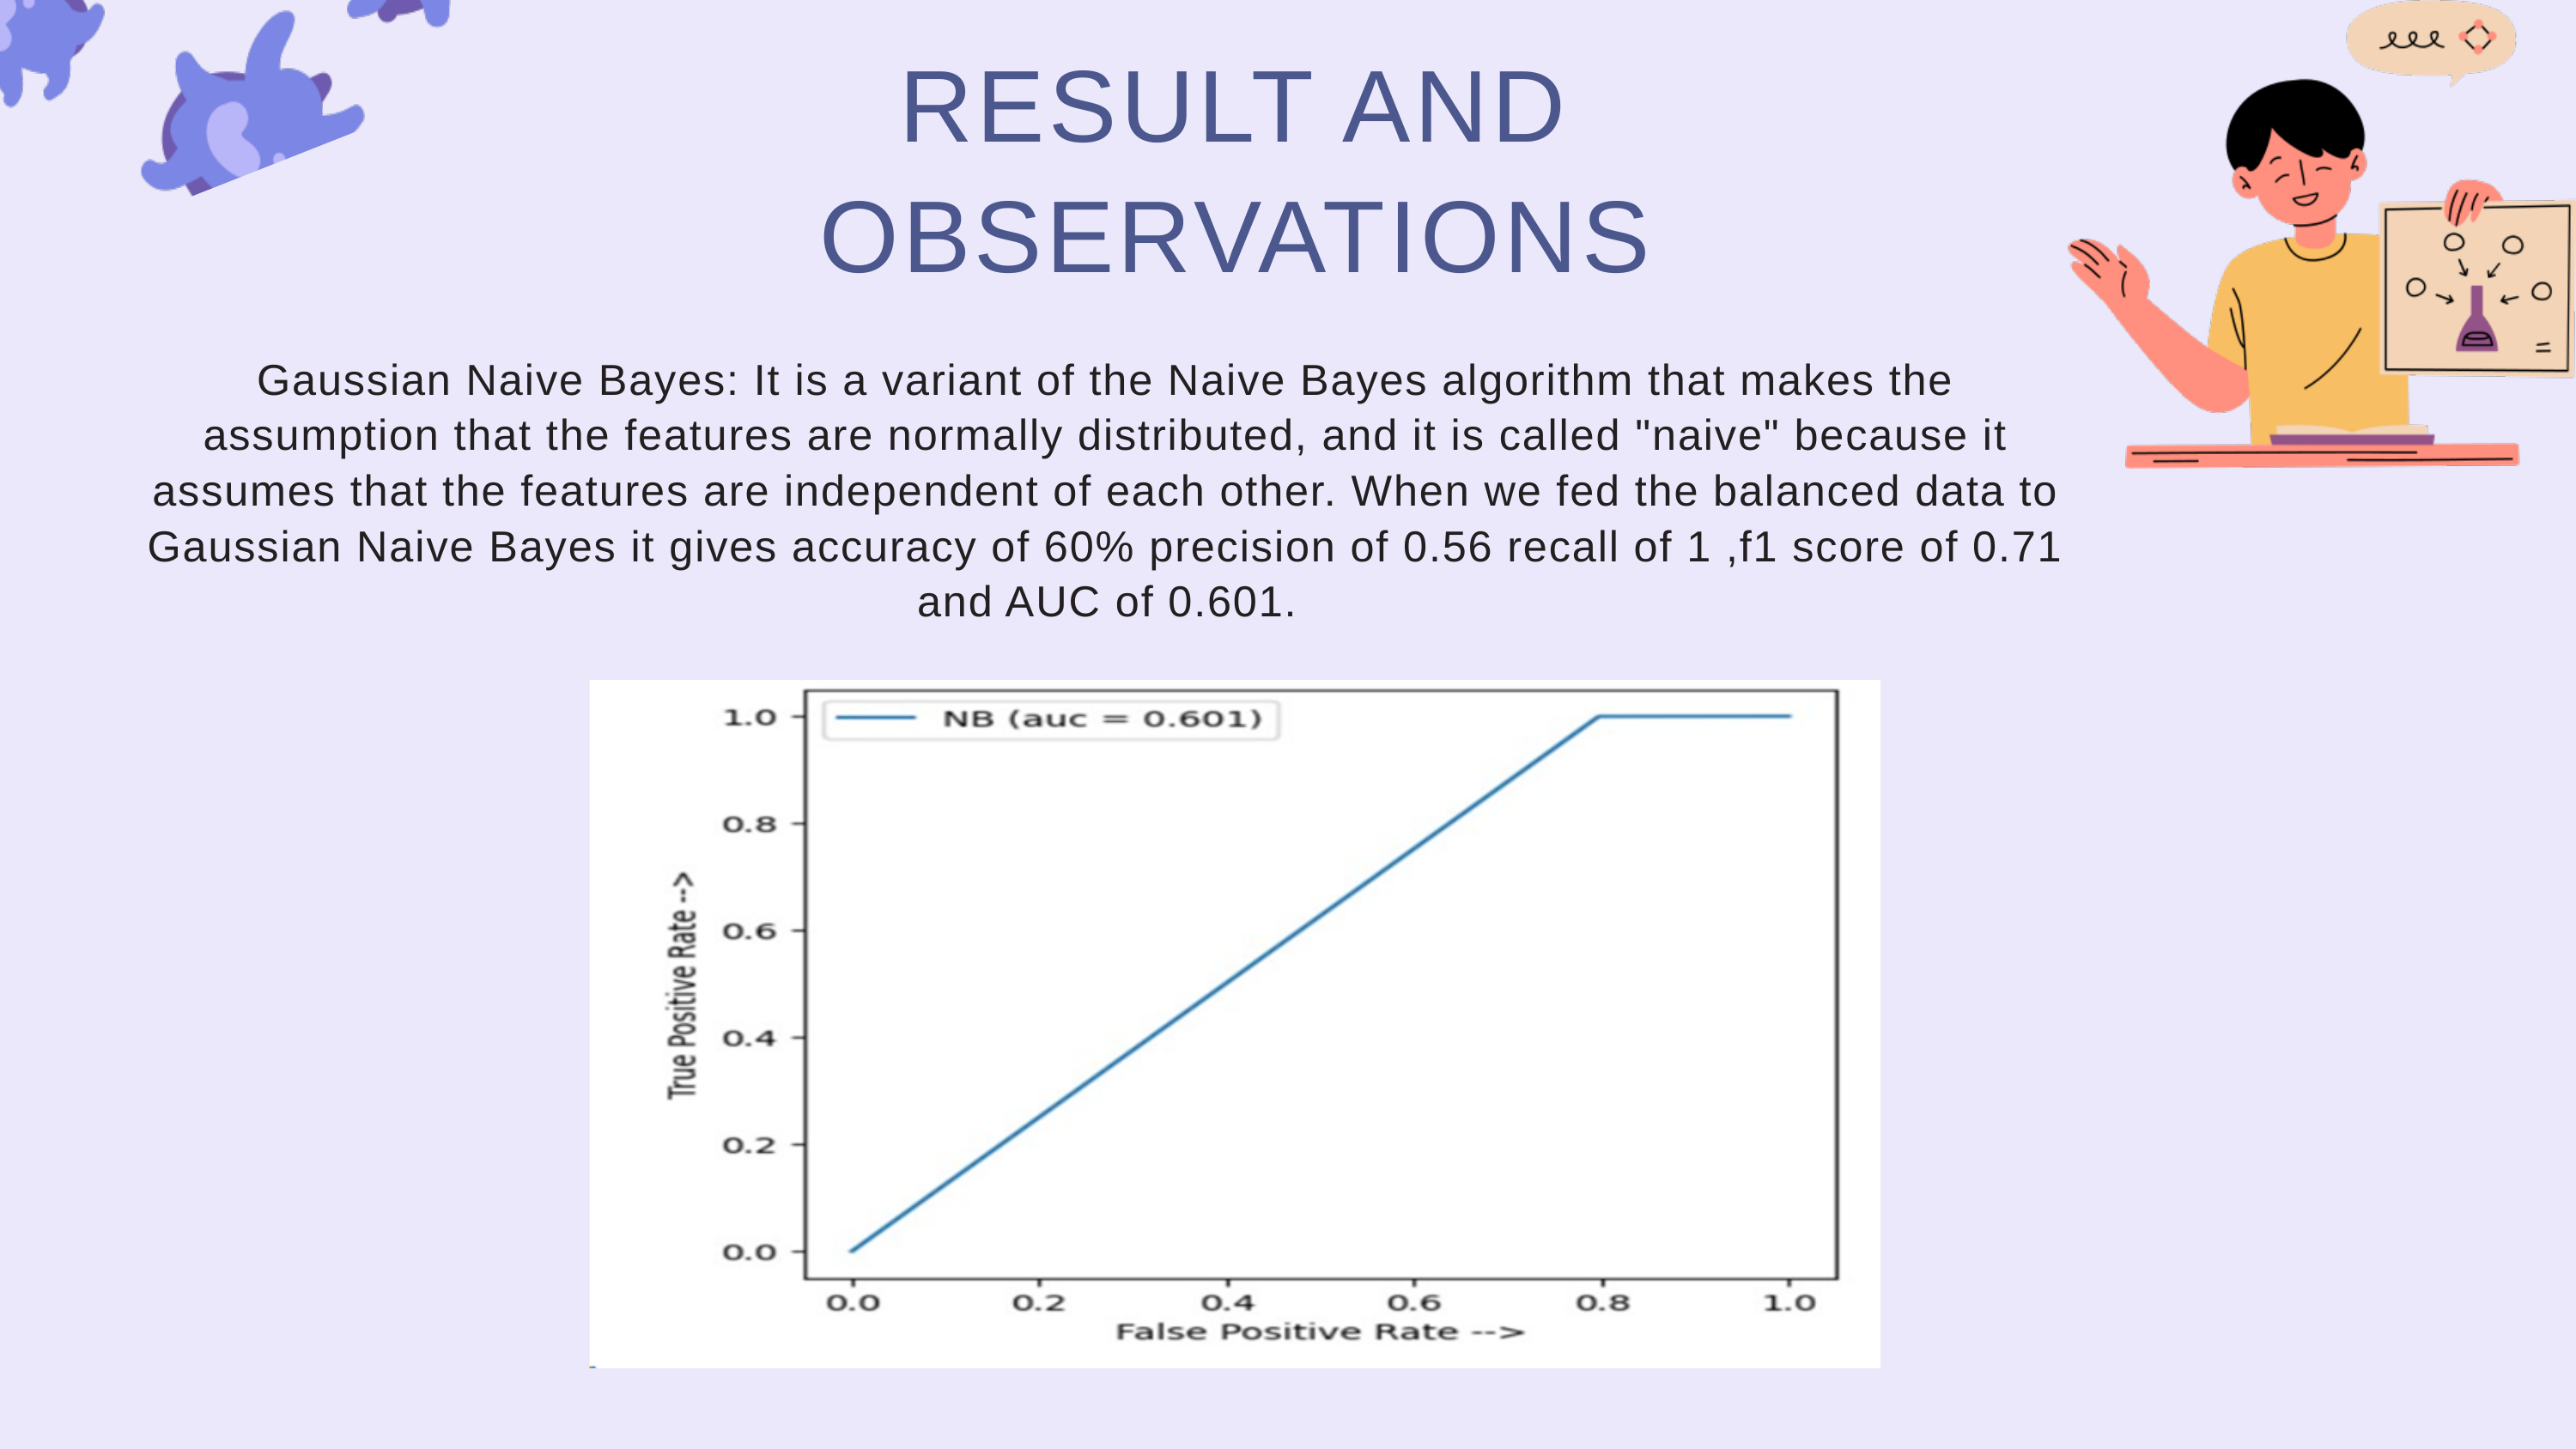

RESULT AND OBSERVATIONS
Gaussian Naive Bayes: It is a variant of the Naive Bayes algorithm that makes the assumption that the features are normally distributed, and it is called "naive" because it assumes that the features are independent of each other. When we fed the balanced data to Gaussian Naive Bayes it gives accuracy of 60% precision of 0.56 recall of 1 ,f1 score of 0.71 and AUC of 0.601.